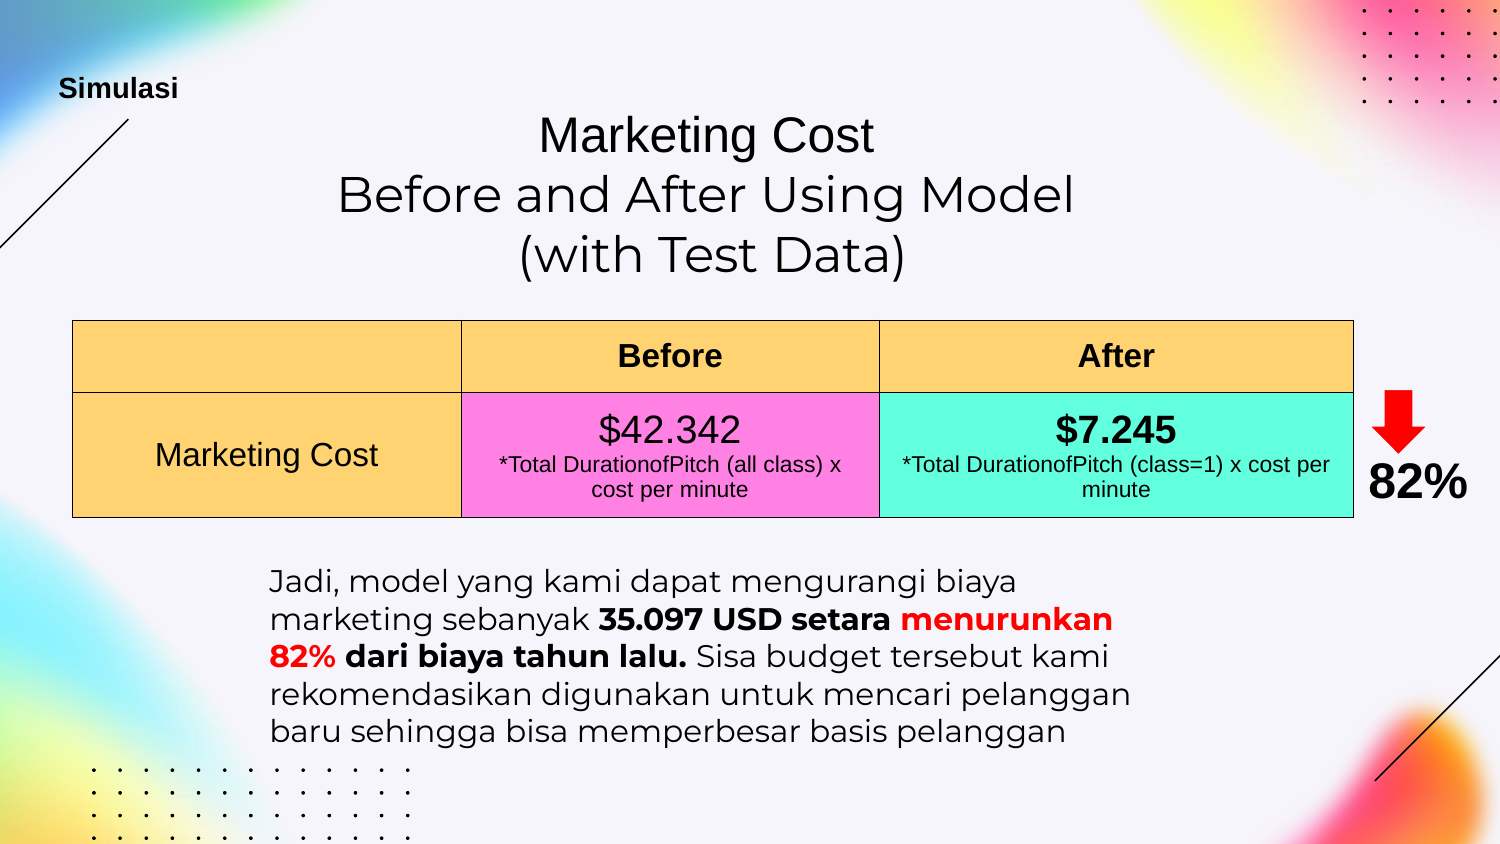

Simulasi
# Marketing Cost
Before and After Using Model
(with Test Data)
|  | Before | After |
| --- | --- | --- |
| Marketing Cost | $42.342 \*Total DurationofPitch (all class) x cost per minute | $7.245 \*Total DurationofPitch (class=1) x cost per minute |

82%
Jadi, model yang kami dapat mengurangi biaya marketing sebanyak 35.097 USD setara menurunkan 82% dari biaya tahun lalu. Sisa budget tersebut kami rekomendasikan digunakan untuk mencari pelanggan baru sehingga bisa memperbesar basis pelanggan